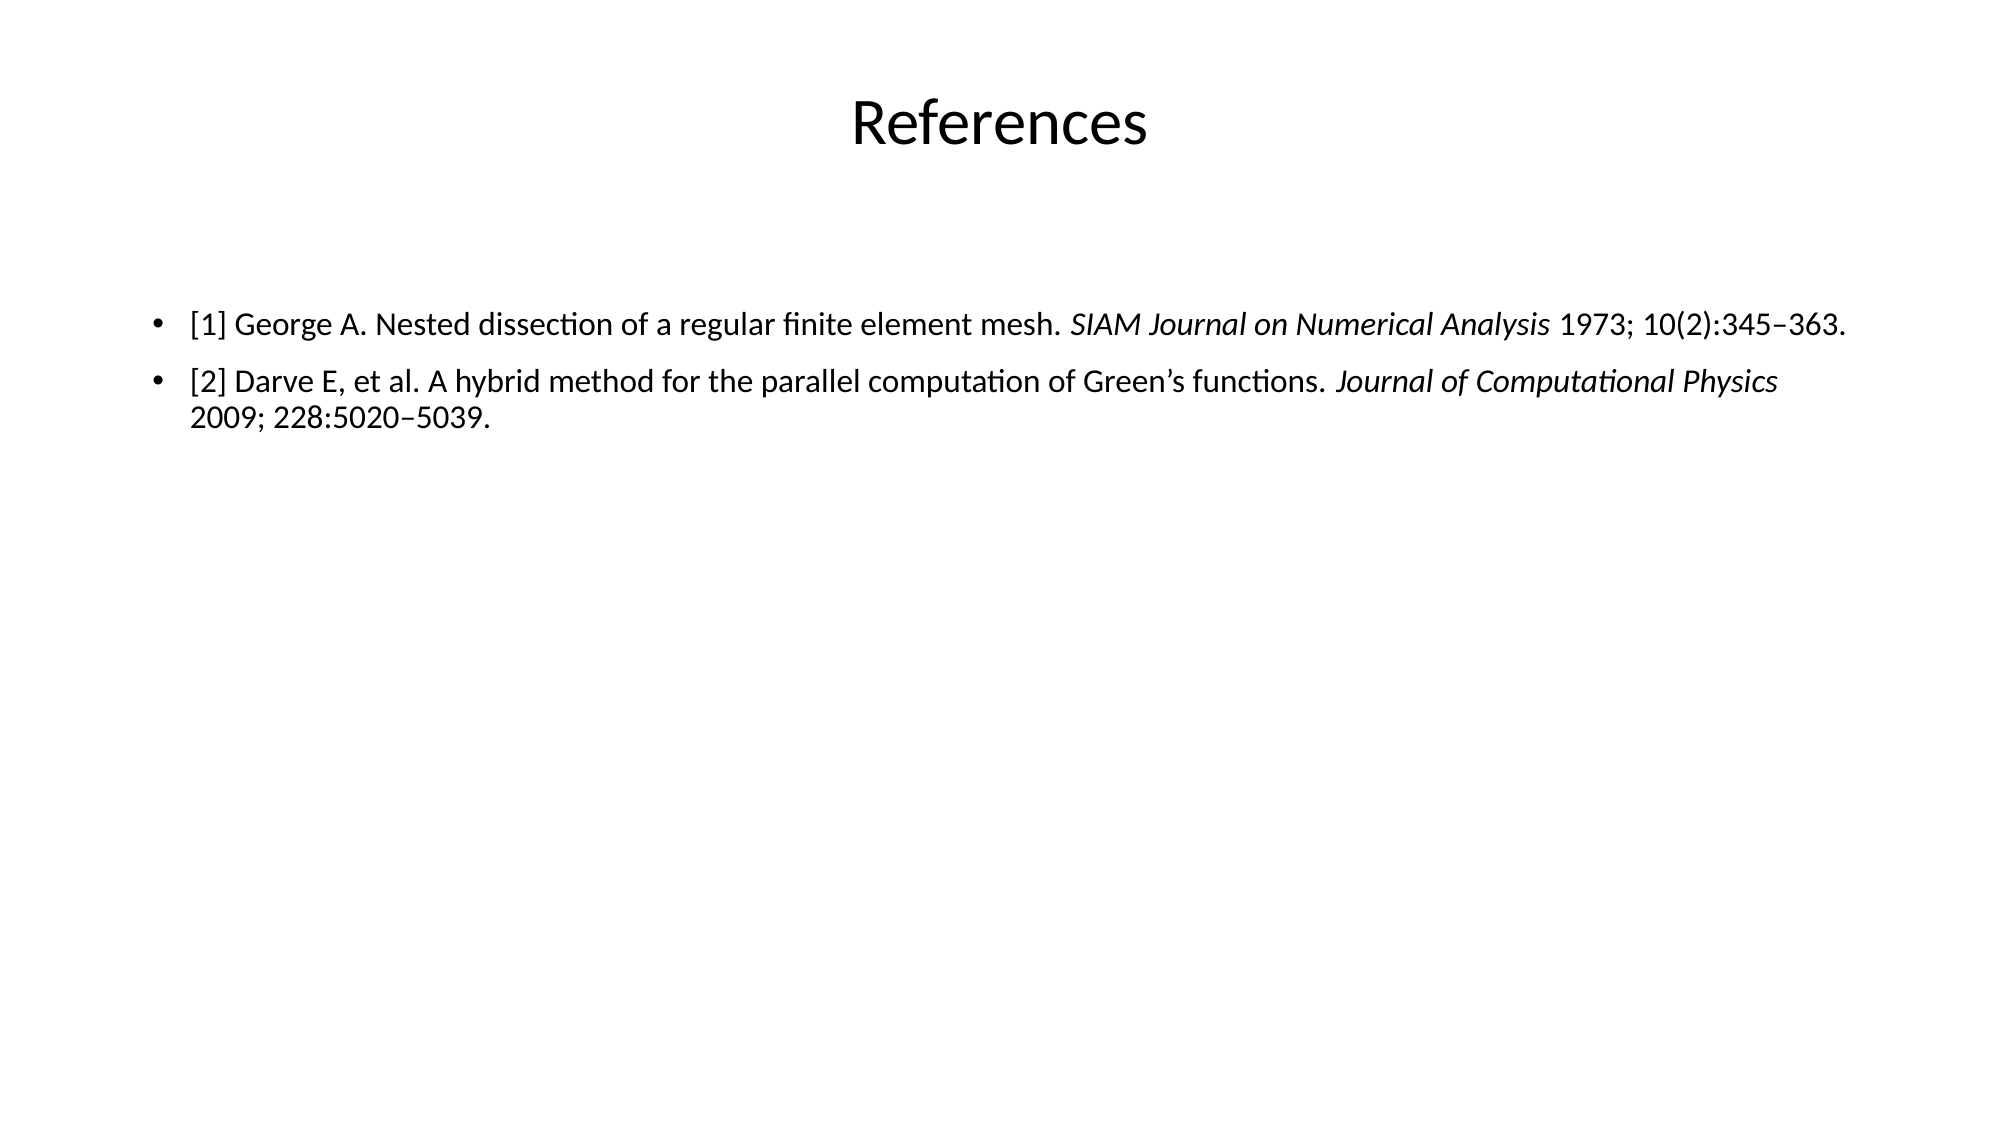

# References
[1] George A. Nested dissection of a regular finite element mesh. SIAM Journal on Numerical Analysis 1973; 10(2):345–363.
[2] Darve E, et al. A hybrid method for the parallel computation of Green’s functions. Journal of Computational Physics 2009; 228:5020–5039.